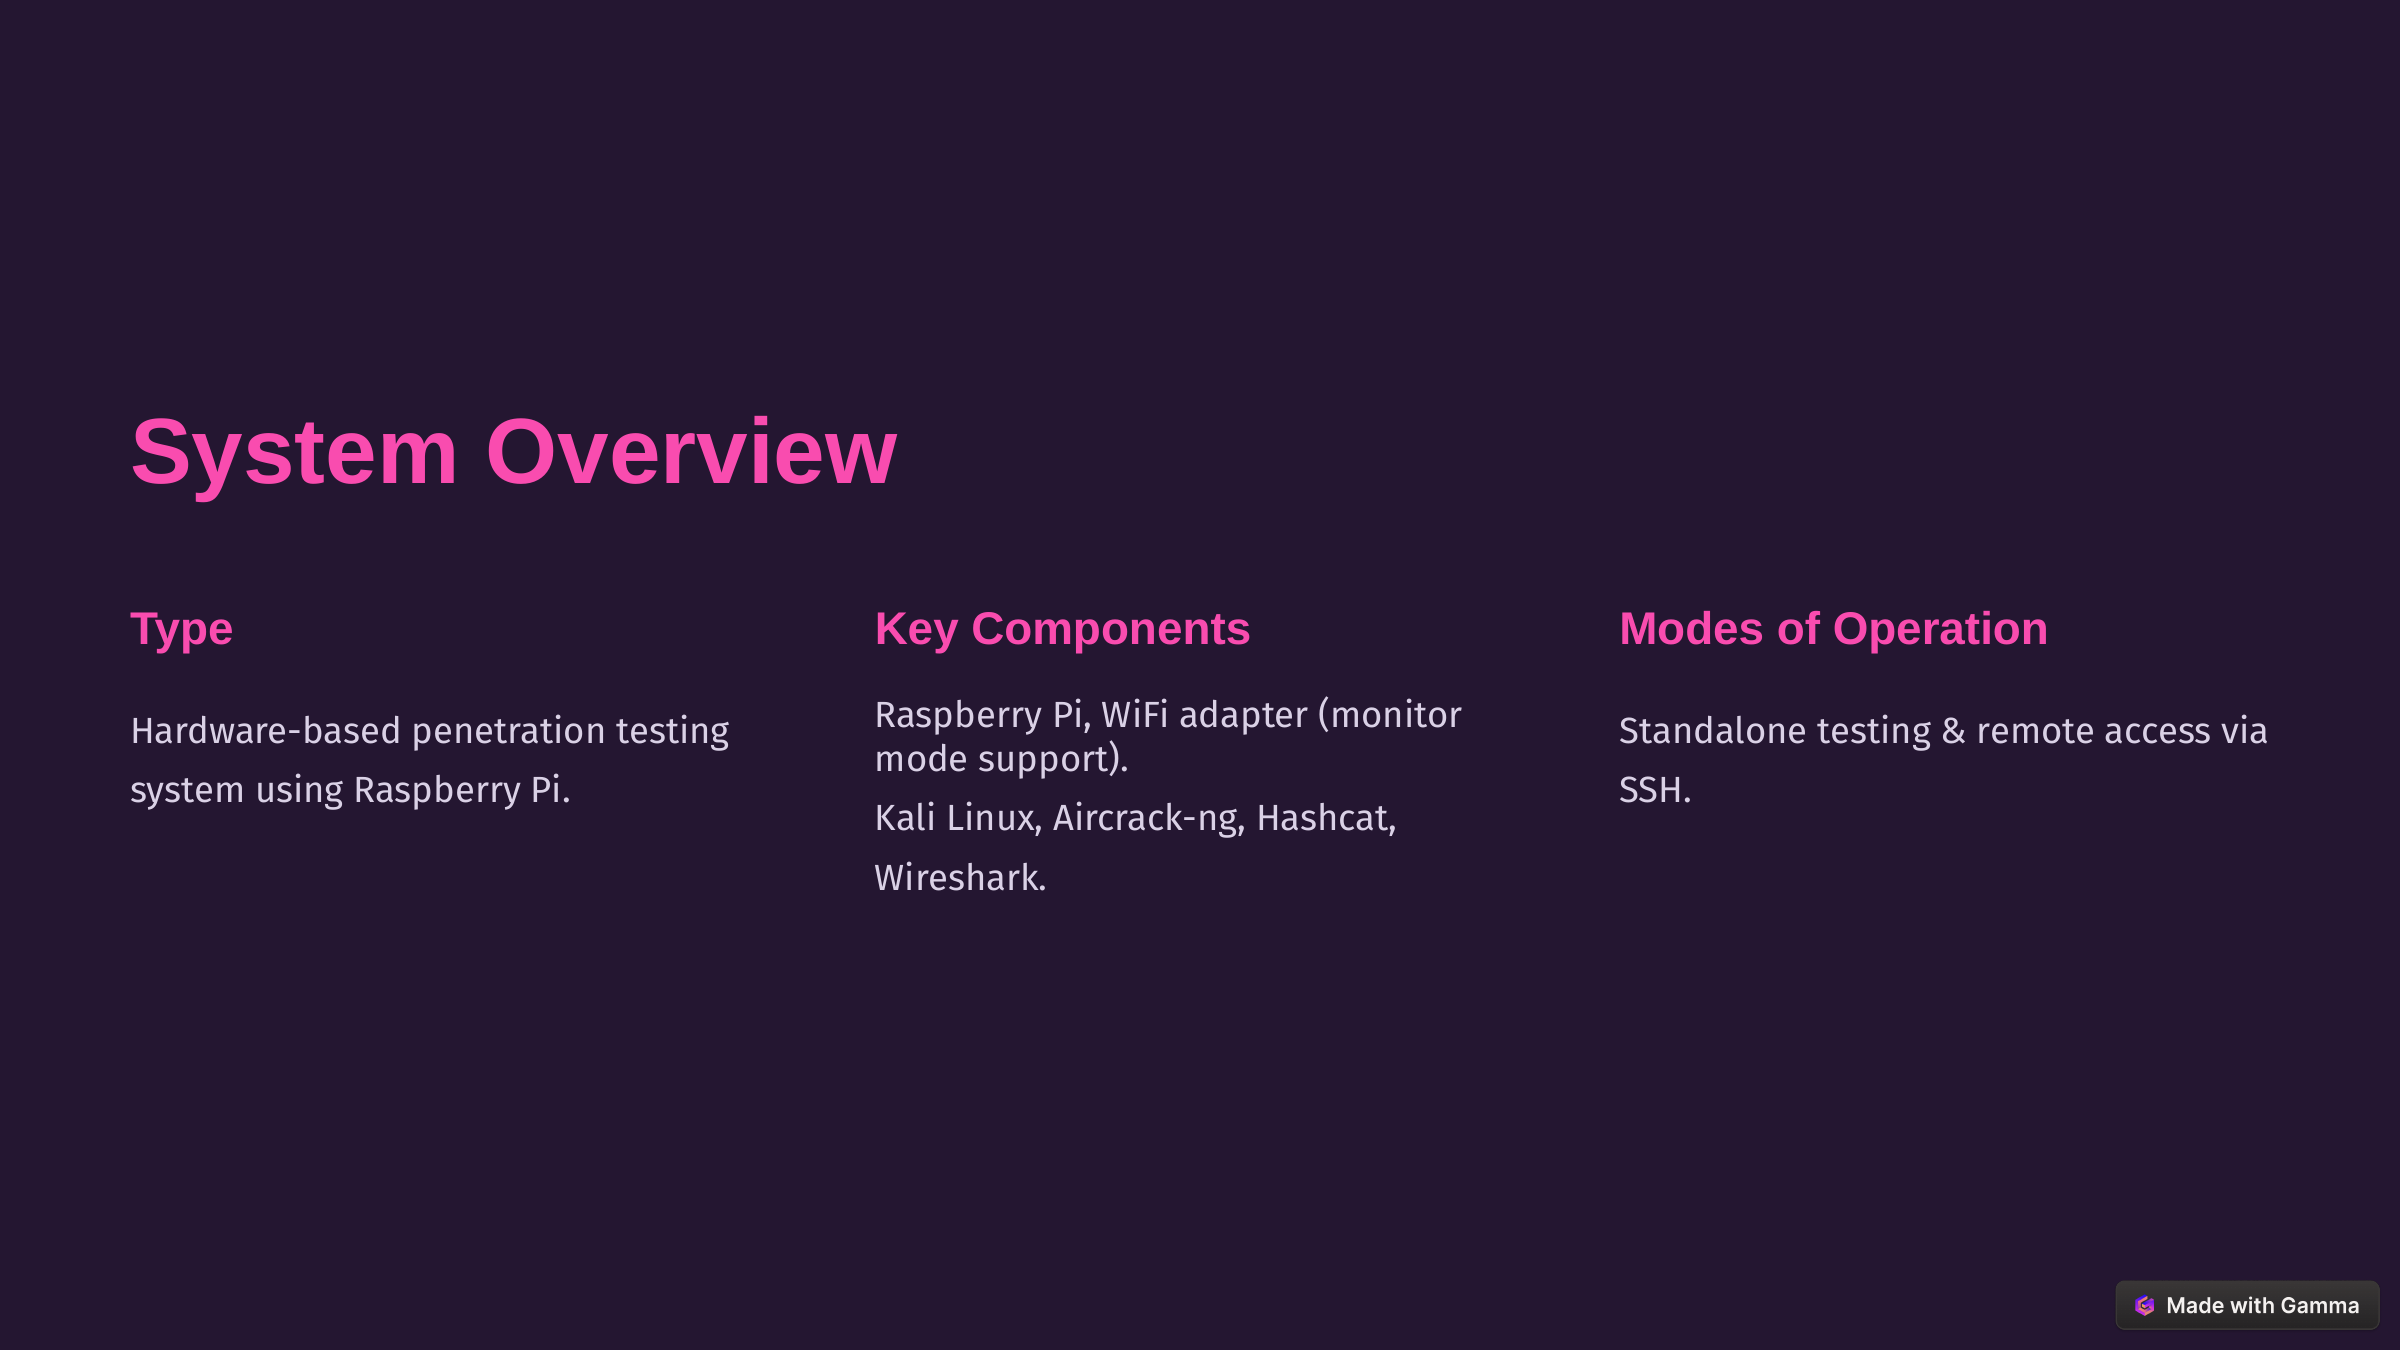

System Overview
Type
Key Components
Modes of Operation
Hardware-based penetration testing system using Raspberry Pi.
Raspberry Pi, WiFi adapter (monitor mode support).
Kali Linux, Aircrack-ng, Hashcat, Wireshark.
Standalone testing & remote access via SSH.